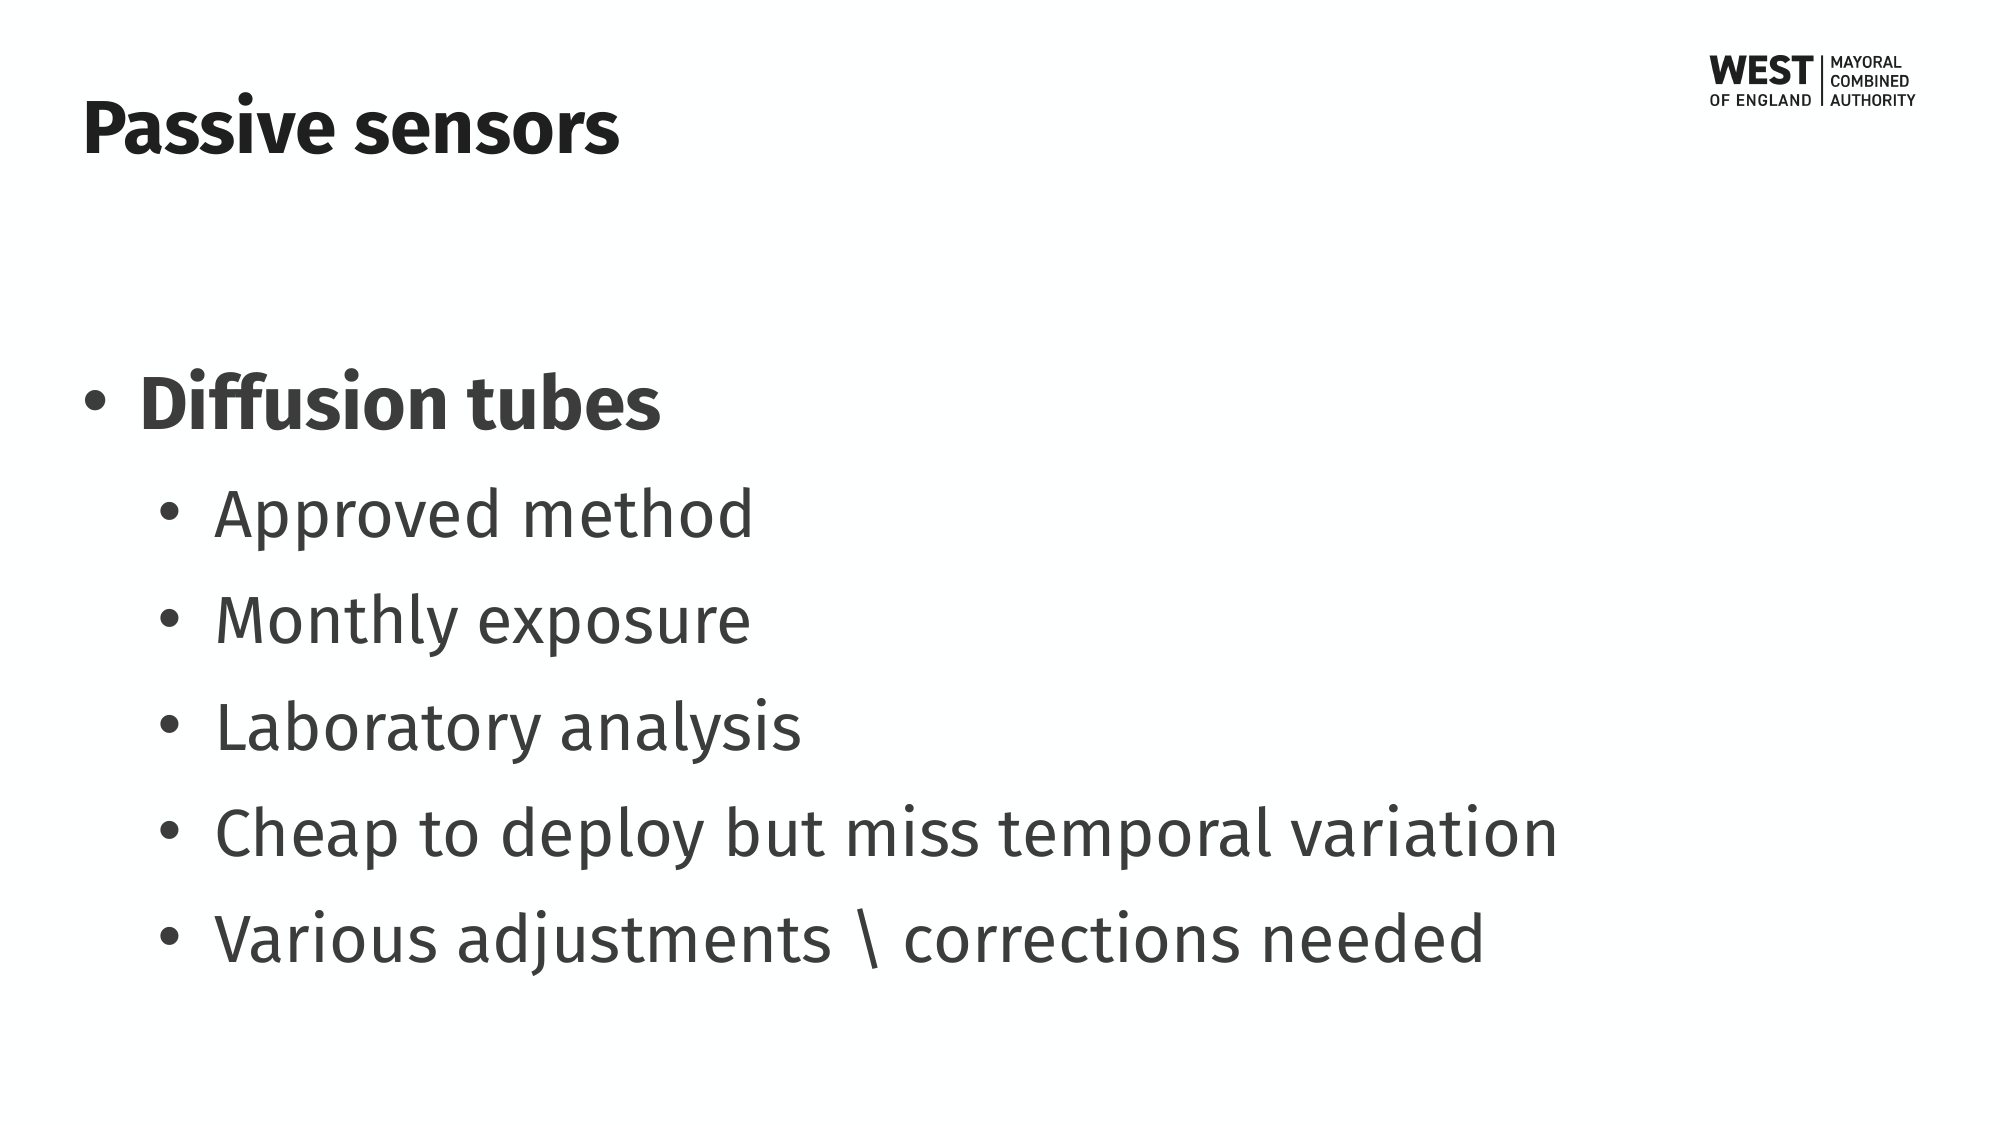

# Passive sensors

Diffusion tubes
Approved method
Monthly exposure
Laboratory analysis
Cheap to deploy but miss temporal variation
Various adjustments \ corrections needed